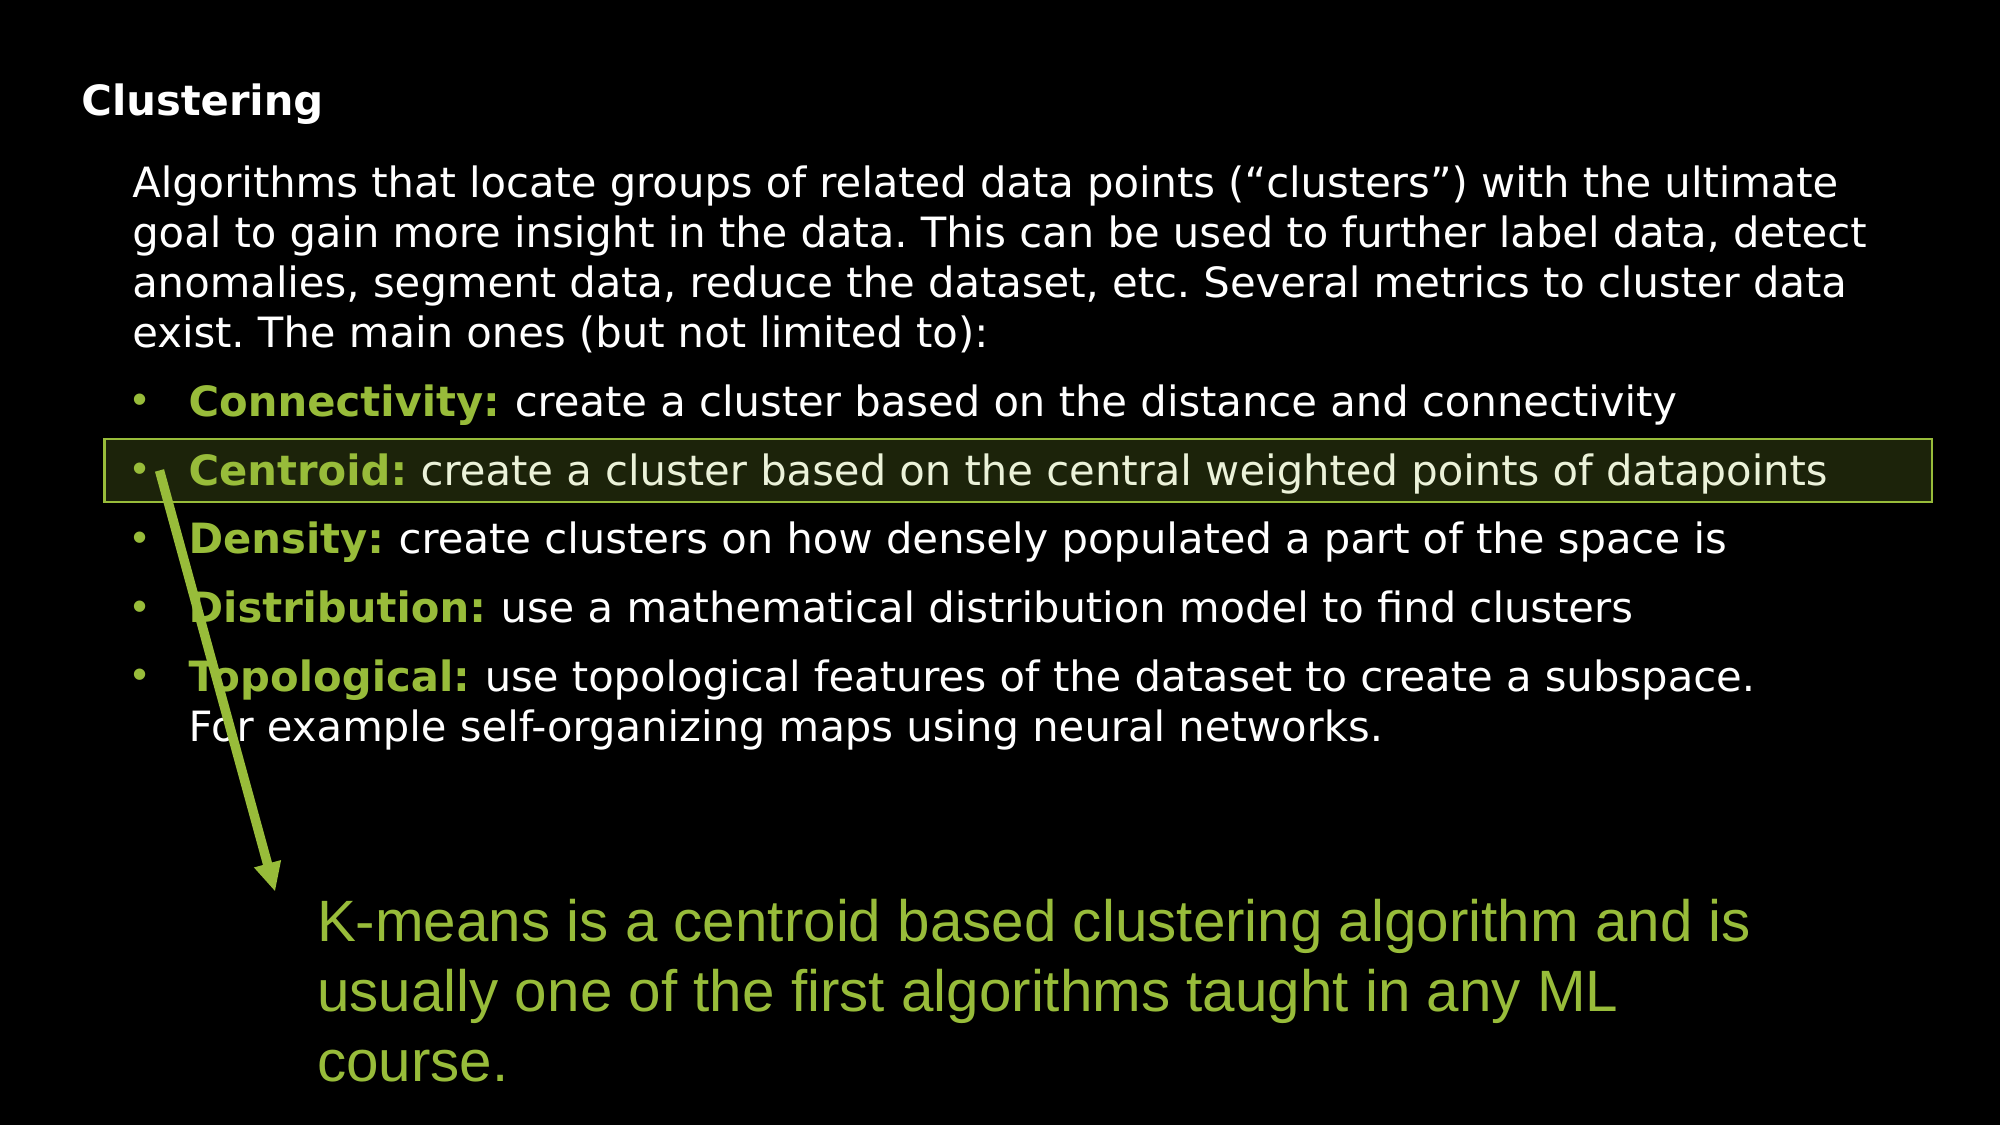

Clustering

Algorithms that locate groups of related data points (“clusters”) with the ultimate goal to gain more insight in the data. This can be used to further label data, detect anomalies, segment data, reduce the dataset, etc. Several metrics to cluster data exist. The main ones (but not limited to):
Connectivity: create a cluster based on the distance and connectivity
Centroid: create a cluster based on the central weighted points of datapoints
Density: create clusters on how densely populated a part of the space is
Distribution: use a mathematical distribution model to find clusters
Topological: use topological features of the dataset to create a subspace.
For example self-organizing maps using neural networks.

K-means is a centroid based clustering algorithm and is usually one of the first algorithms taught in any ML course.